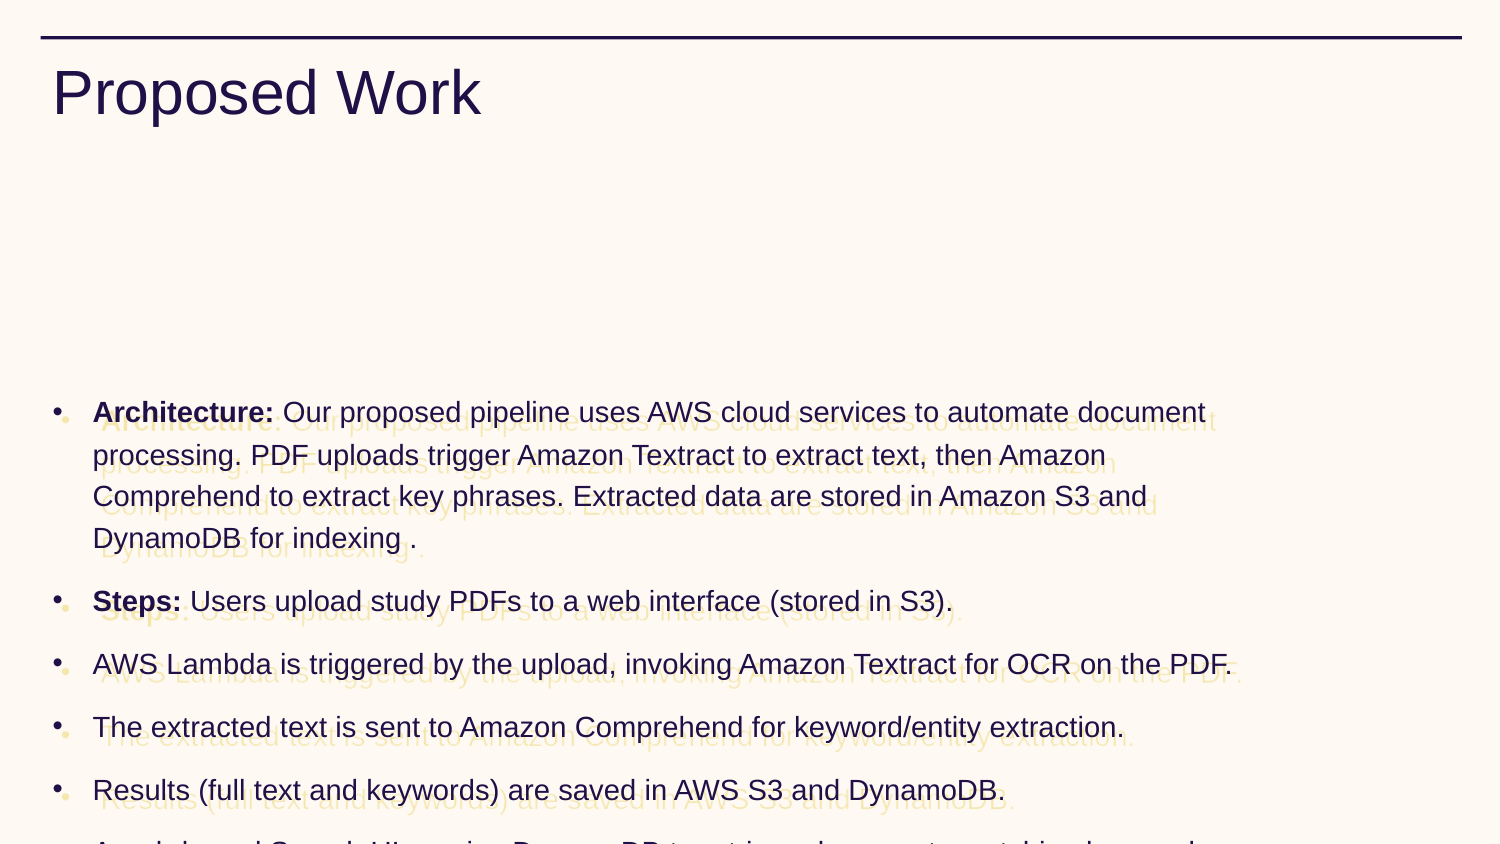

# Proposed Work
Architecture: Our proposed pipeline uses AWS cloud services to automate document processing. PDF uploads trigger Amazon Textract to extract text, then Amazon Comprehend to extract key phrases. Extracted data are stored in Amazon S3 and DynamoDB for indexing .
Steps: Users upload study PDFs to a web interface (stored in S3).
AWS Lambda is triggered by the upload, invoking Amazon Textract for OCR on the PDF.
The extracted text is sent to Amazon Comprehend for keyword/entity extraction.
Results (full text and keywords) are saved in AWS S3 and DynamoDB.
A web-based Search UI queries DynamoDB to retrieve documents matching keyword queries.